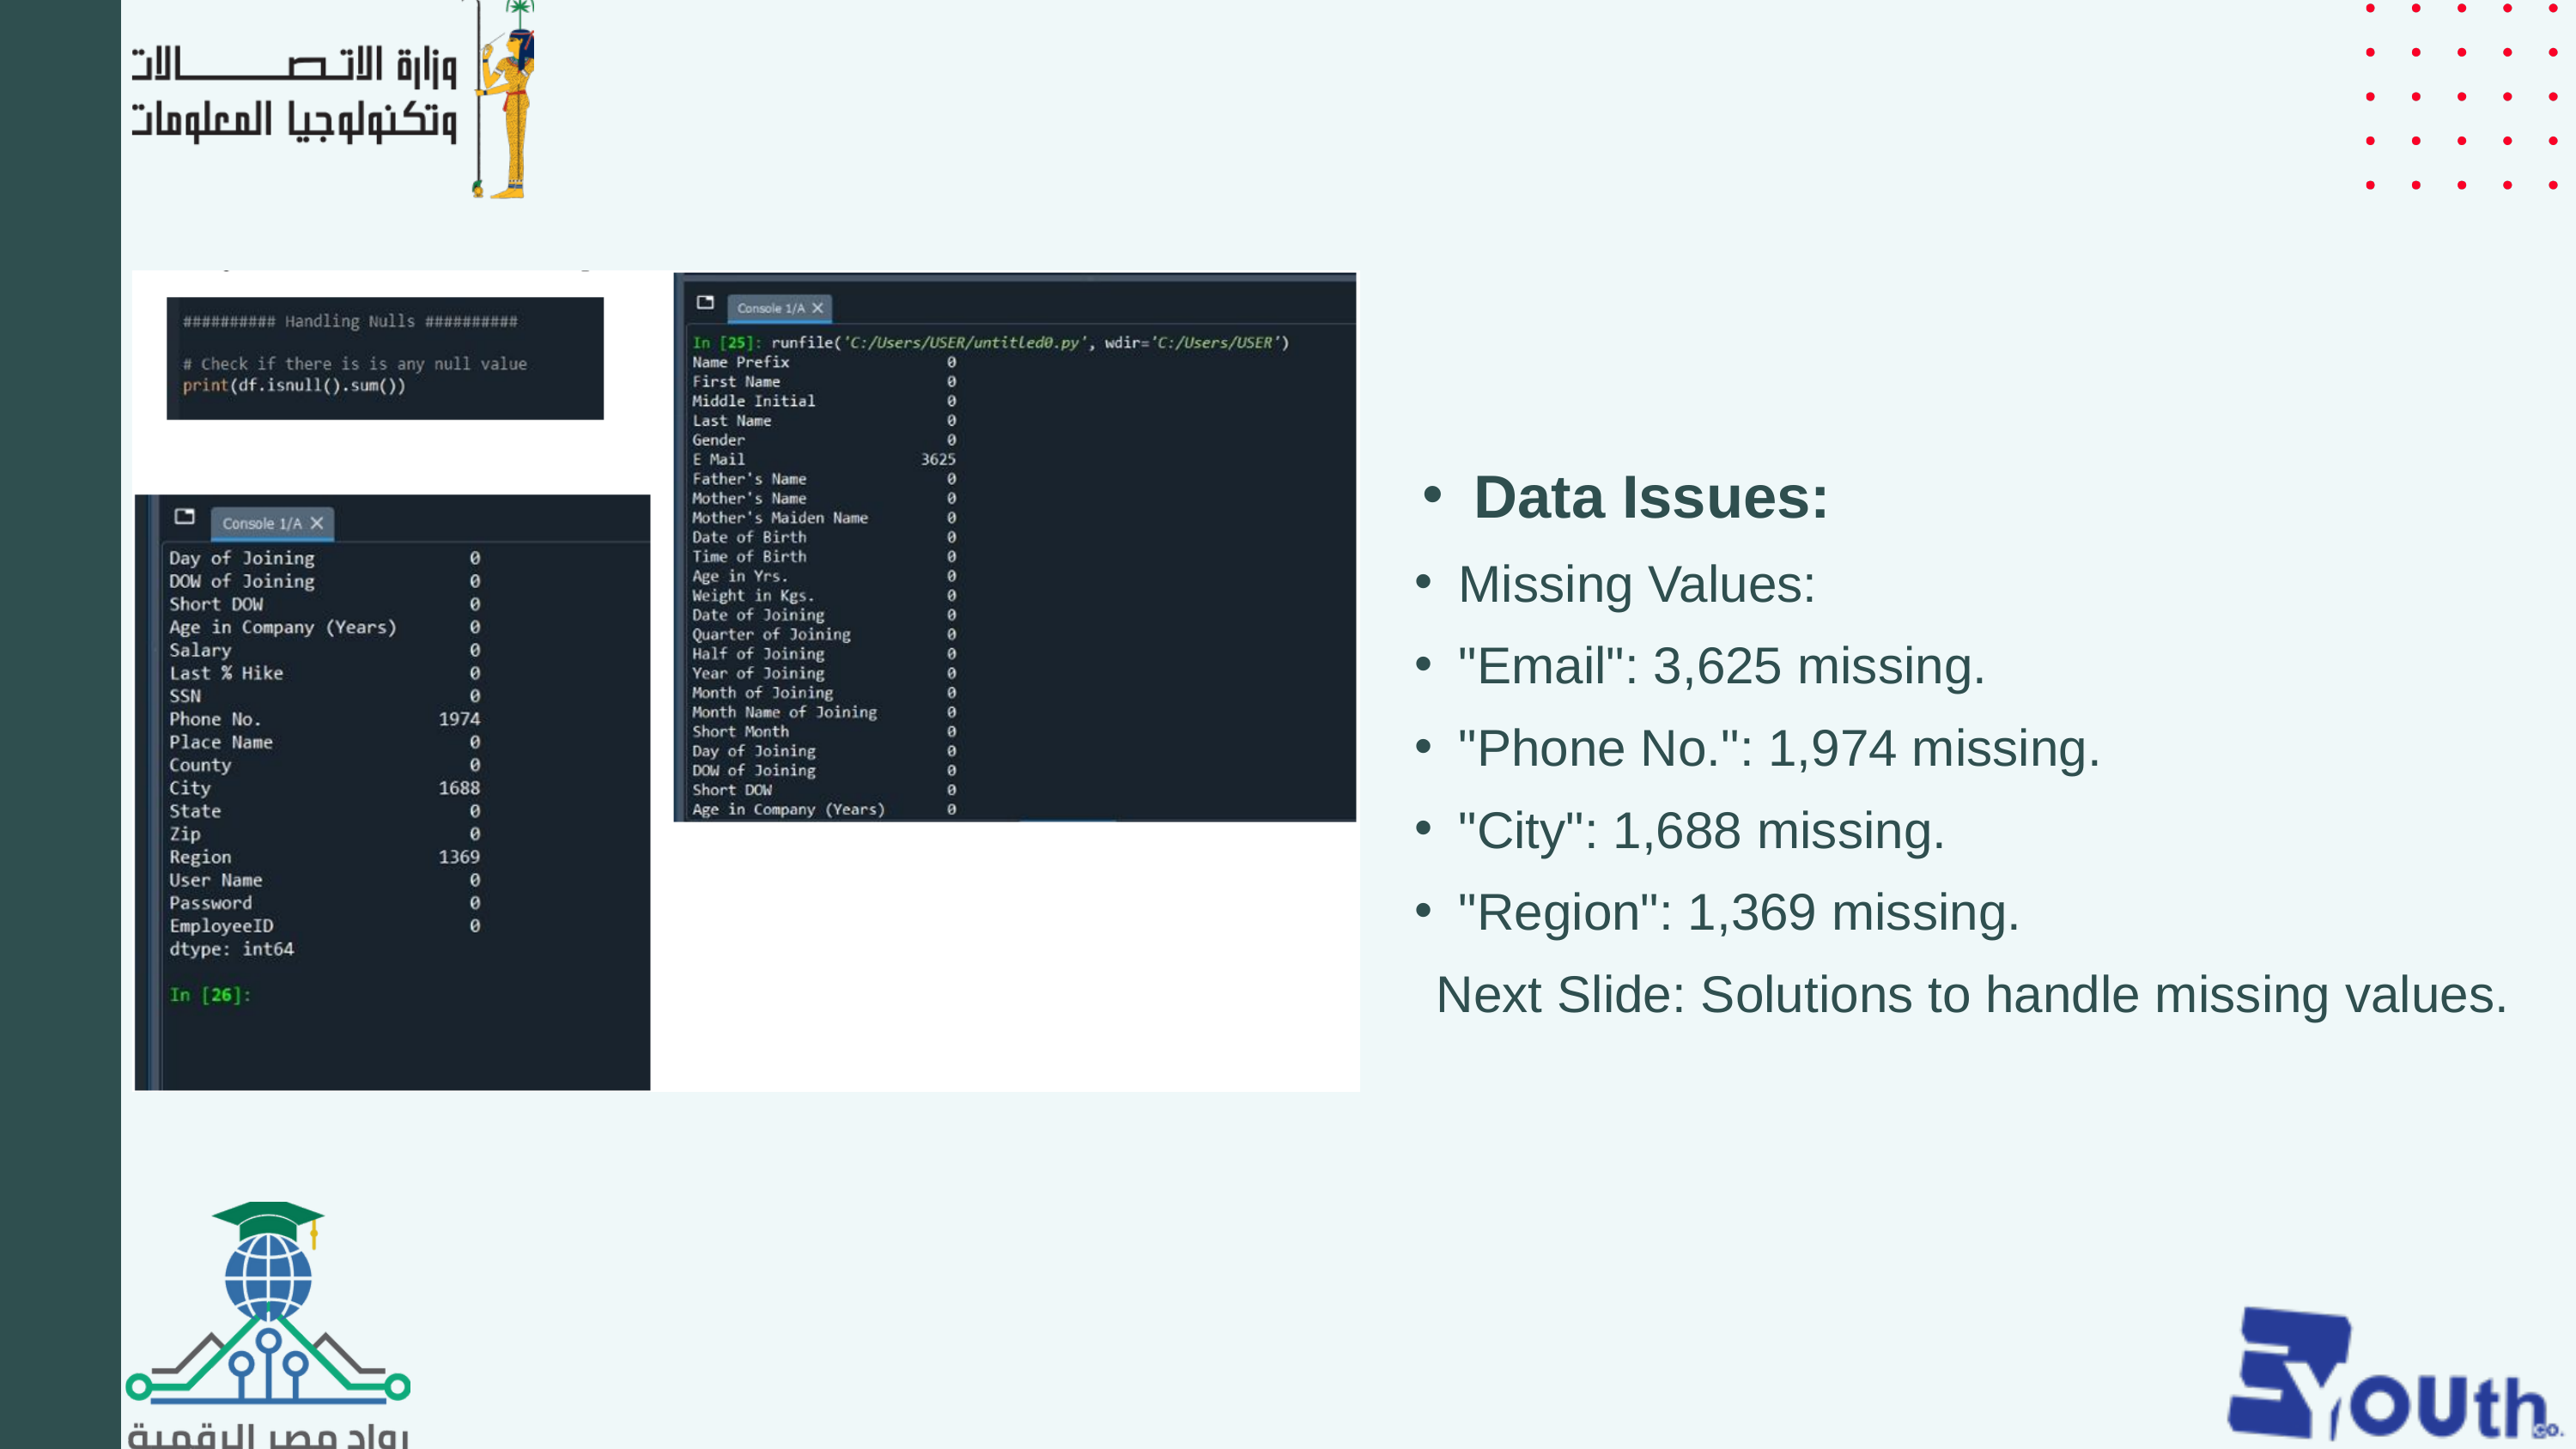

Data Issues:
Missing Values:
"Email": 3,625 missing.
"Phone No.": 1,974 missing.
"City": 1,688 missing.
"Region": 1,369 missing.
Next Slide: Solutions to handle missing values.